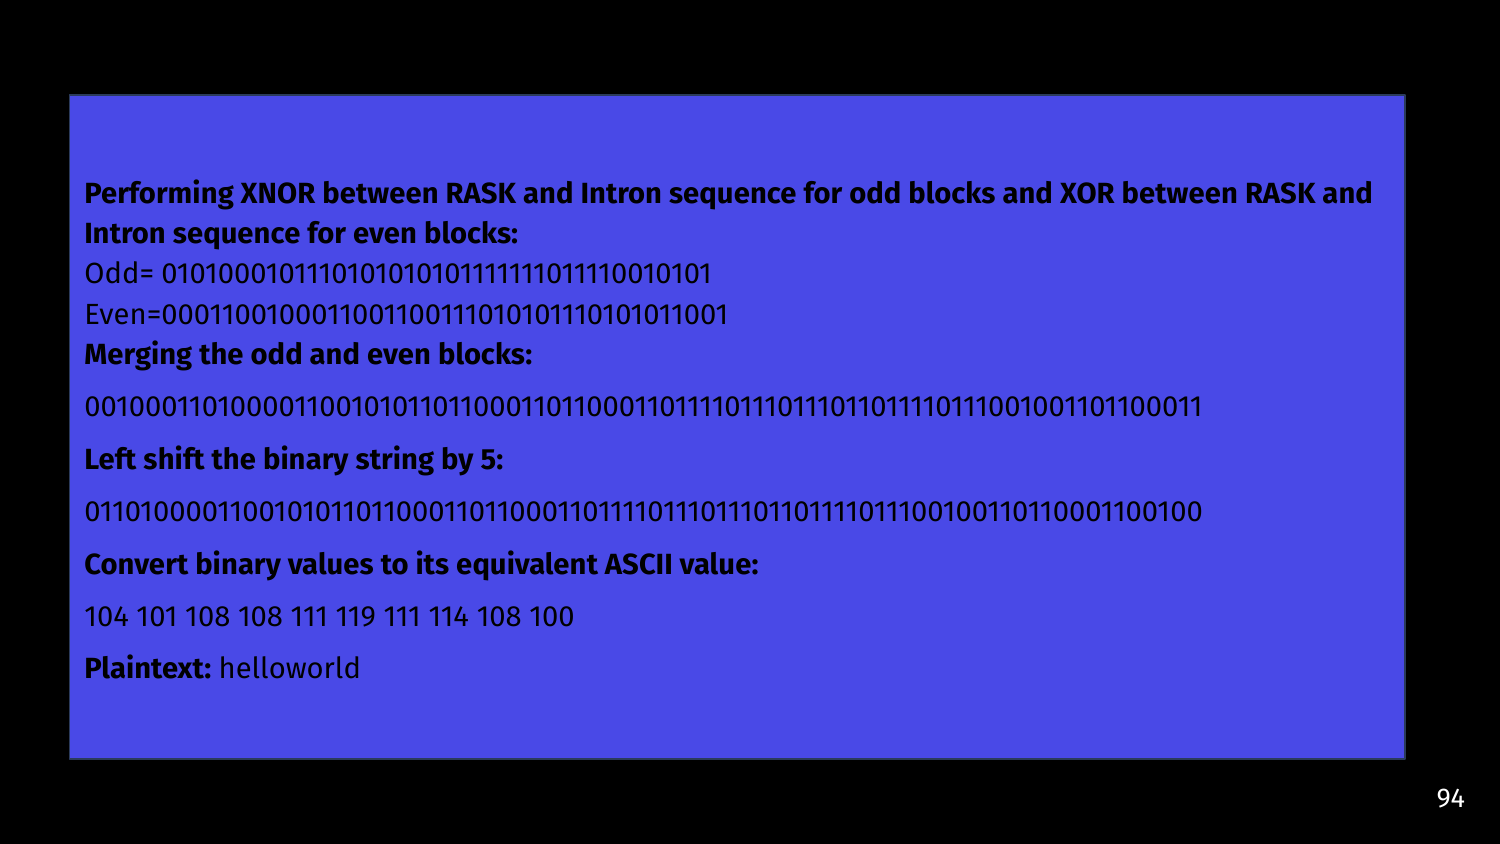

#
Performing XNOR between RASK and Intron sequence for odd blocks and XOR between RASK and Intron sequence for even blocks:
Odd= 0101000101110101010101111111011110010101
Even=0001100100011001100111010101110101011001
Merging the odd and even blocks:
00100011010000110010101101100011011000110111101110111011011110111001001101100011
Left shift the binary string by 5:
01101000011001010110110001101100011011110111011101101111011100100110110001100100
Convert binary values to its equivalent ASCII value:
104 101 108 108 111 119 111 114 108 100
Plaintext: helloworld

94